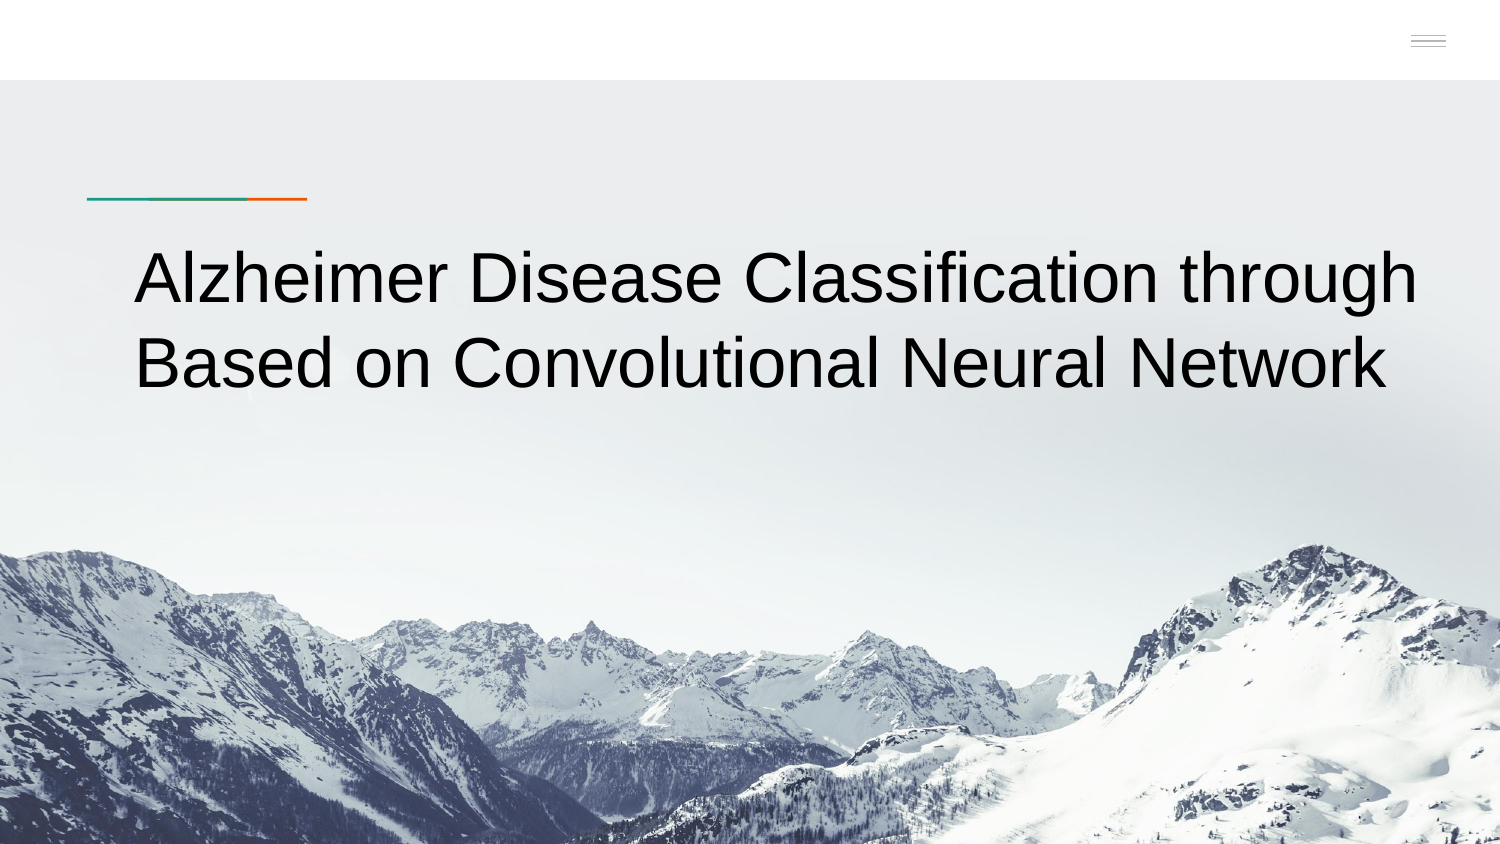

# Alzheimer Disease Classification through Based on Convolutional Neural Network